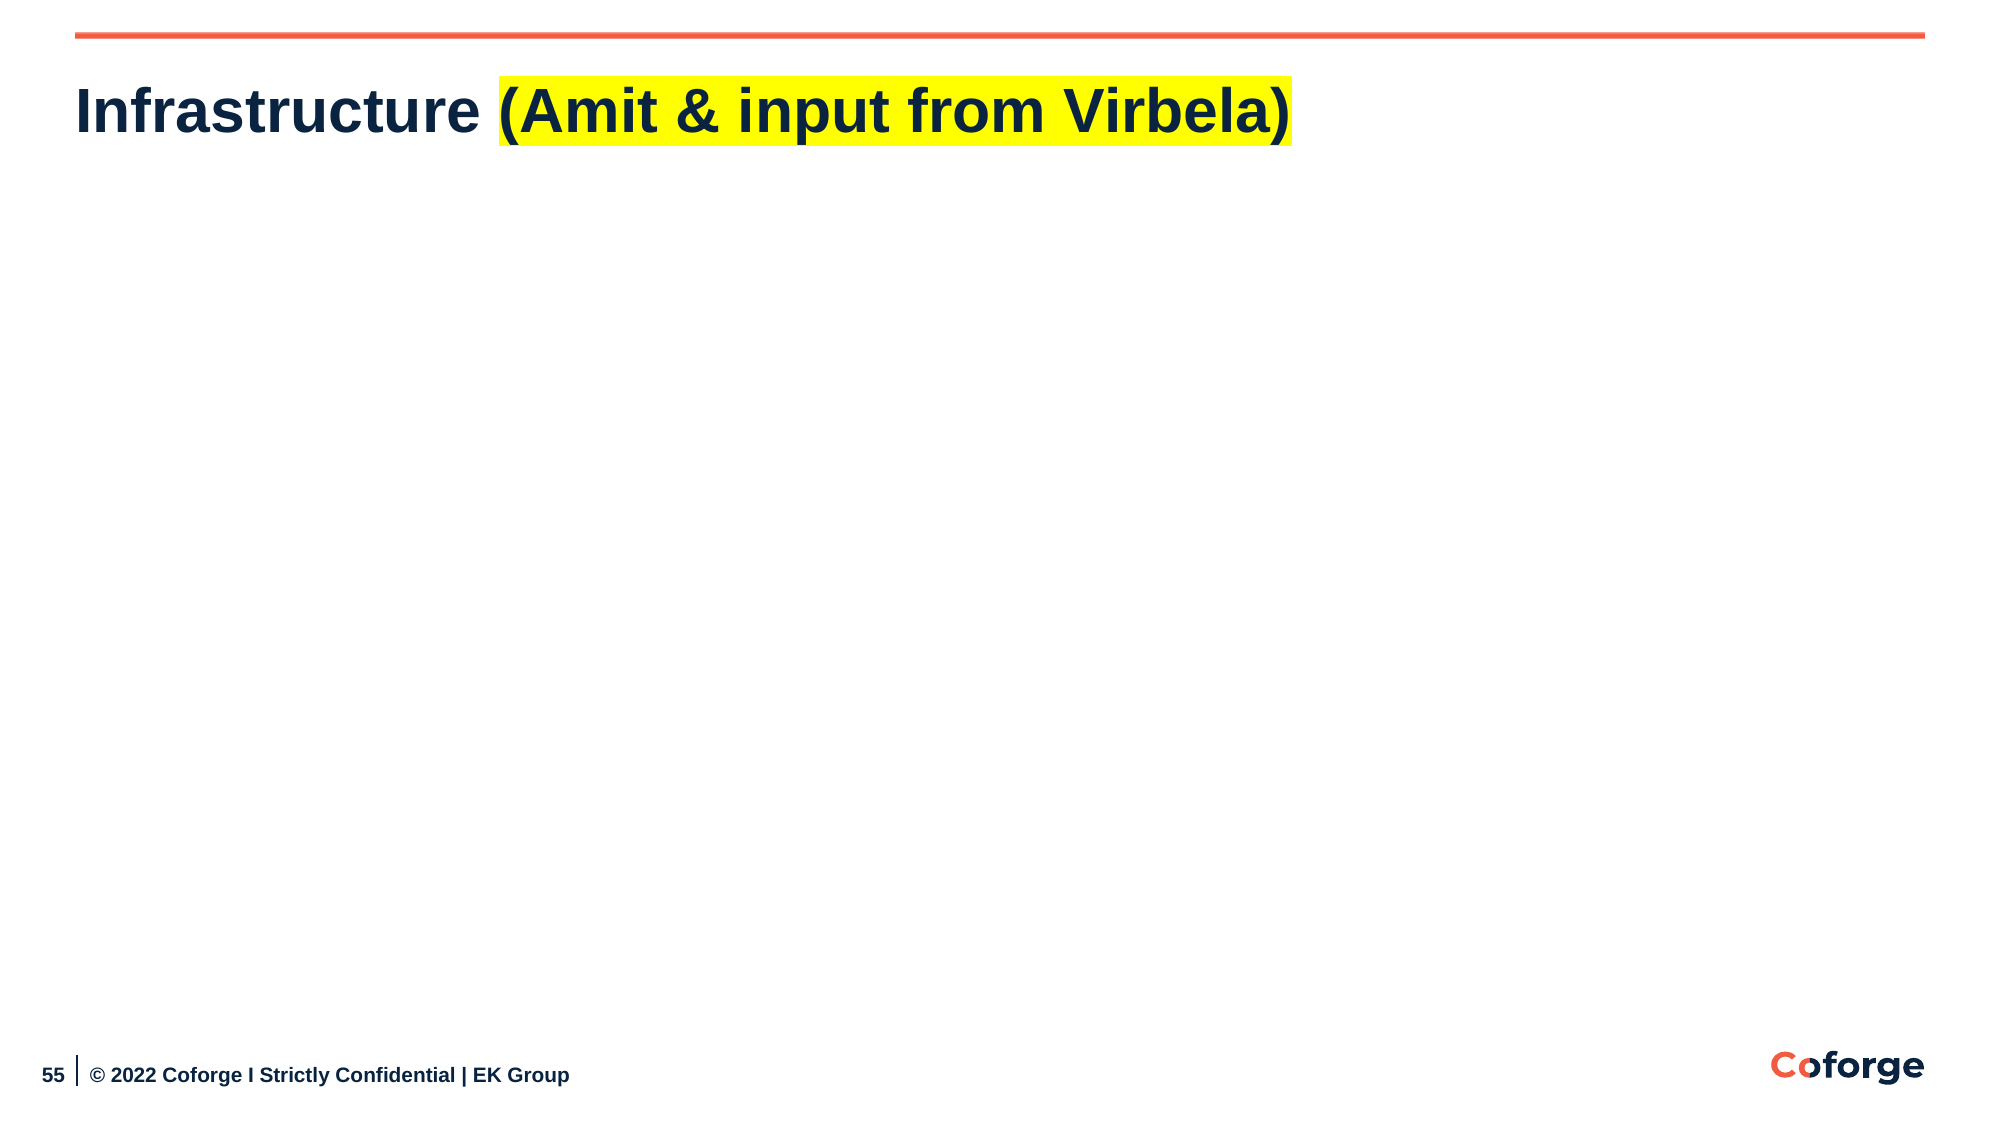

# Infrastructure (Amit & input from Virbela)

55
© 2022 Coforge I Strictly Confidential | EK Group